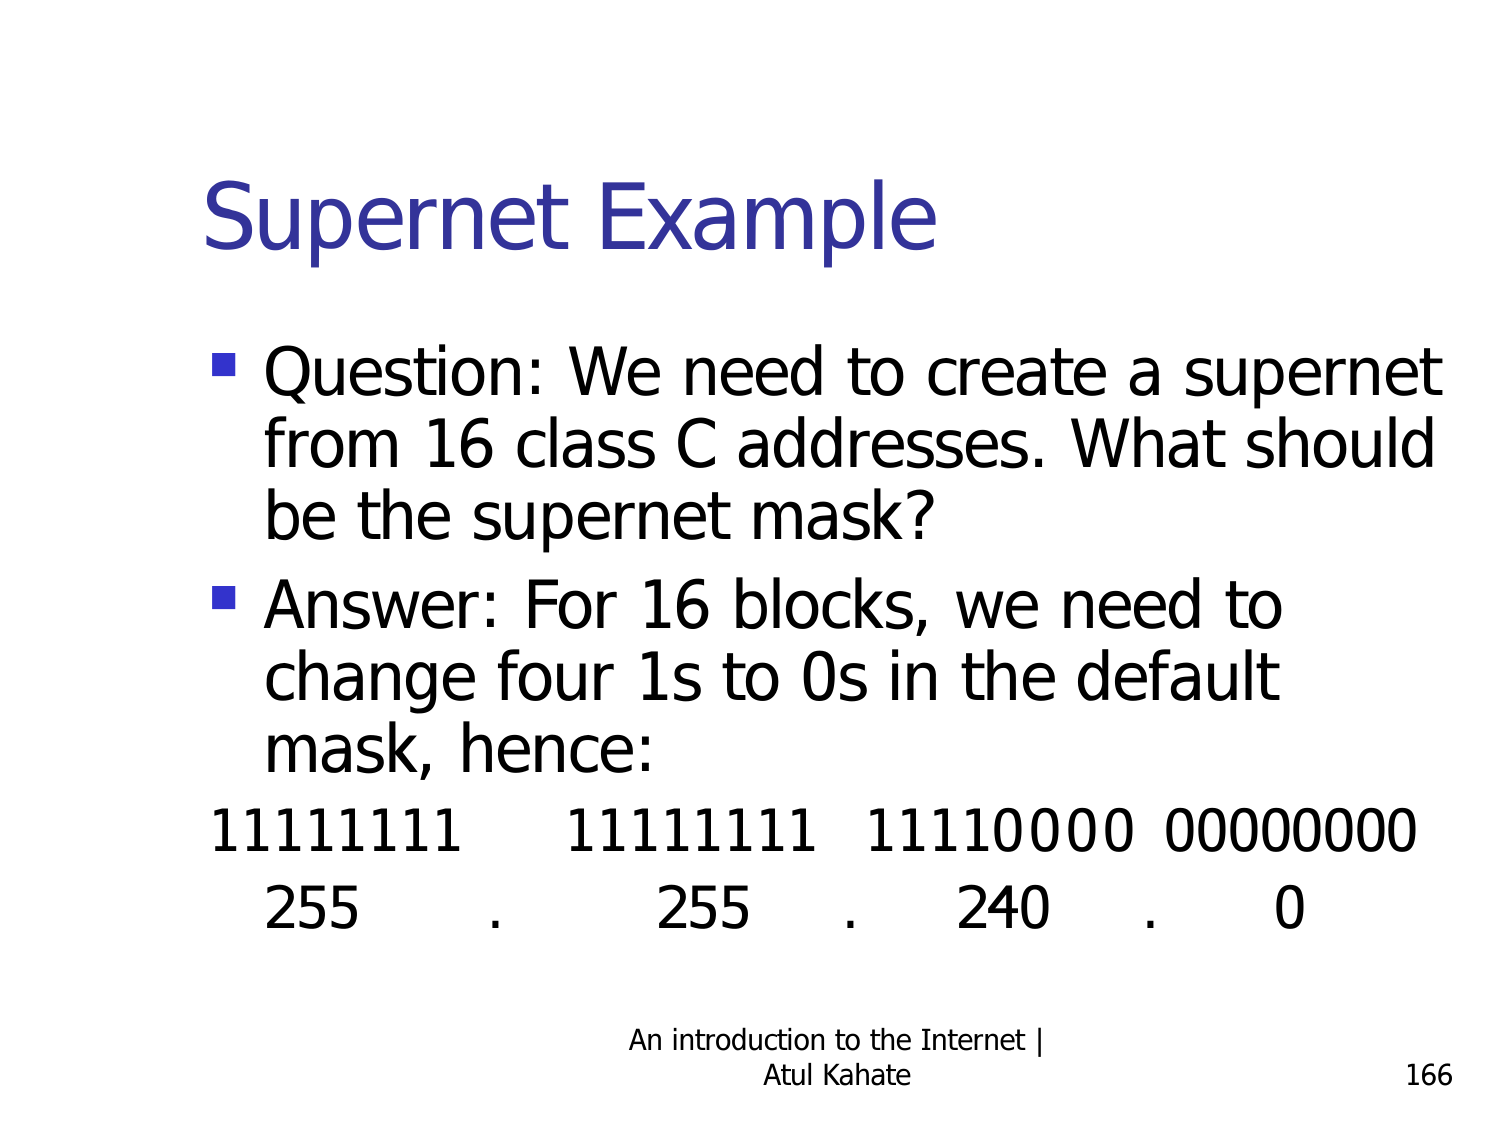

Supernet Example
Question: We need to create a supernet from 16 class C addresses. What should be the supernet mask?
Answer: For 16 blocks, we need to change four 1s to 0s in the default mask, hence:
11111111	11111111	11110000	00000000
	255       .	     255     .	     240     .	      0
An introduction to the Internet | Atul Kahate
166